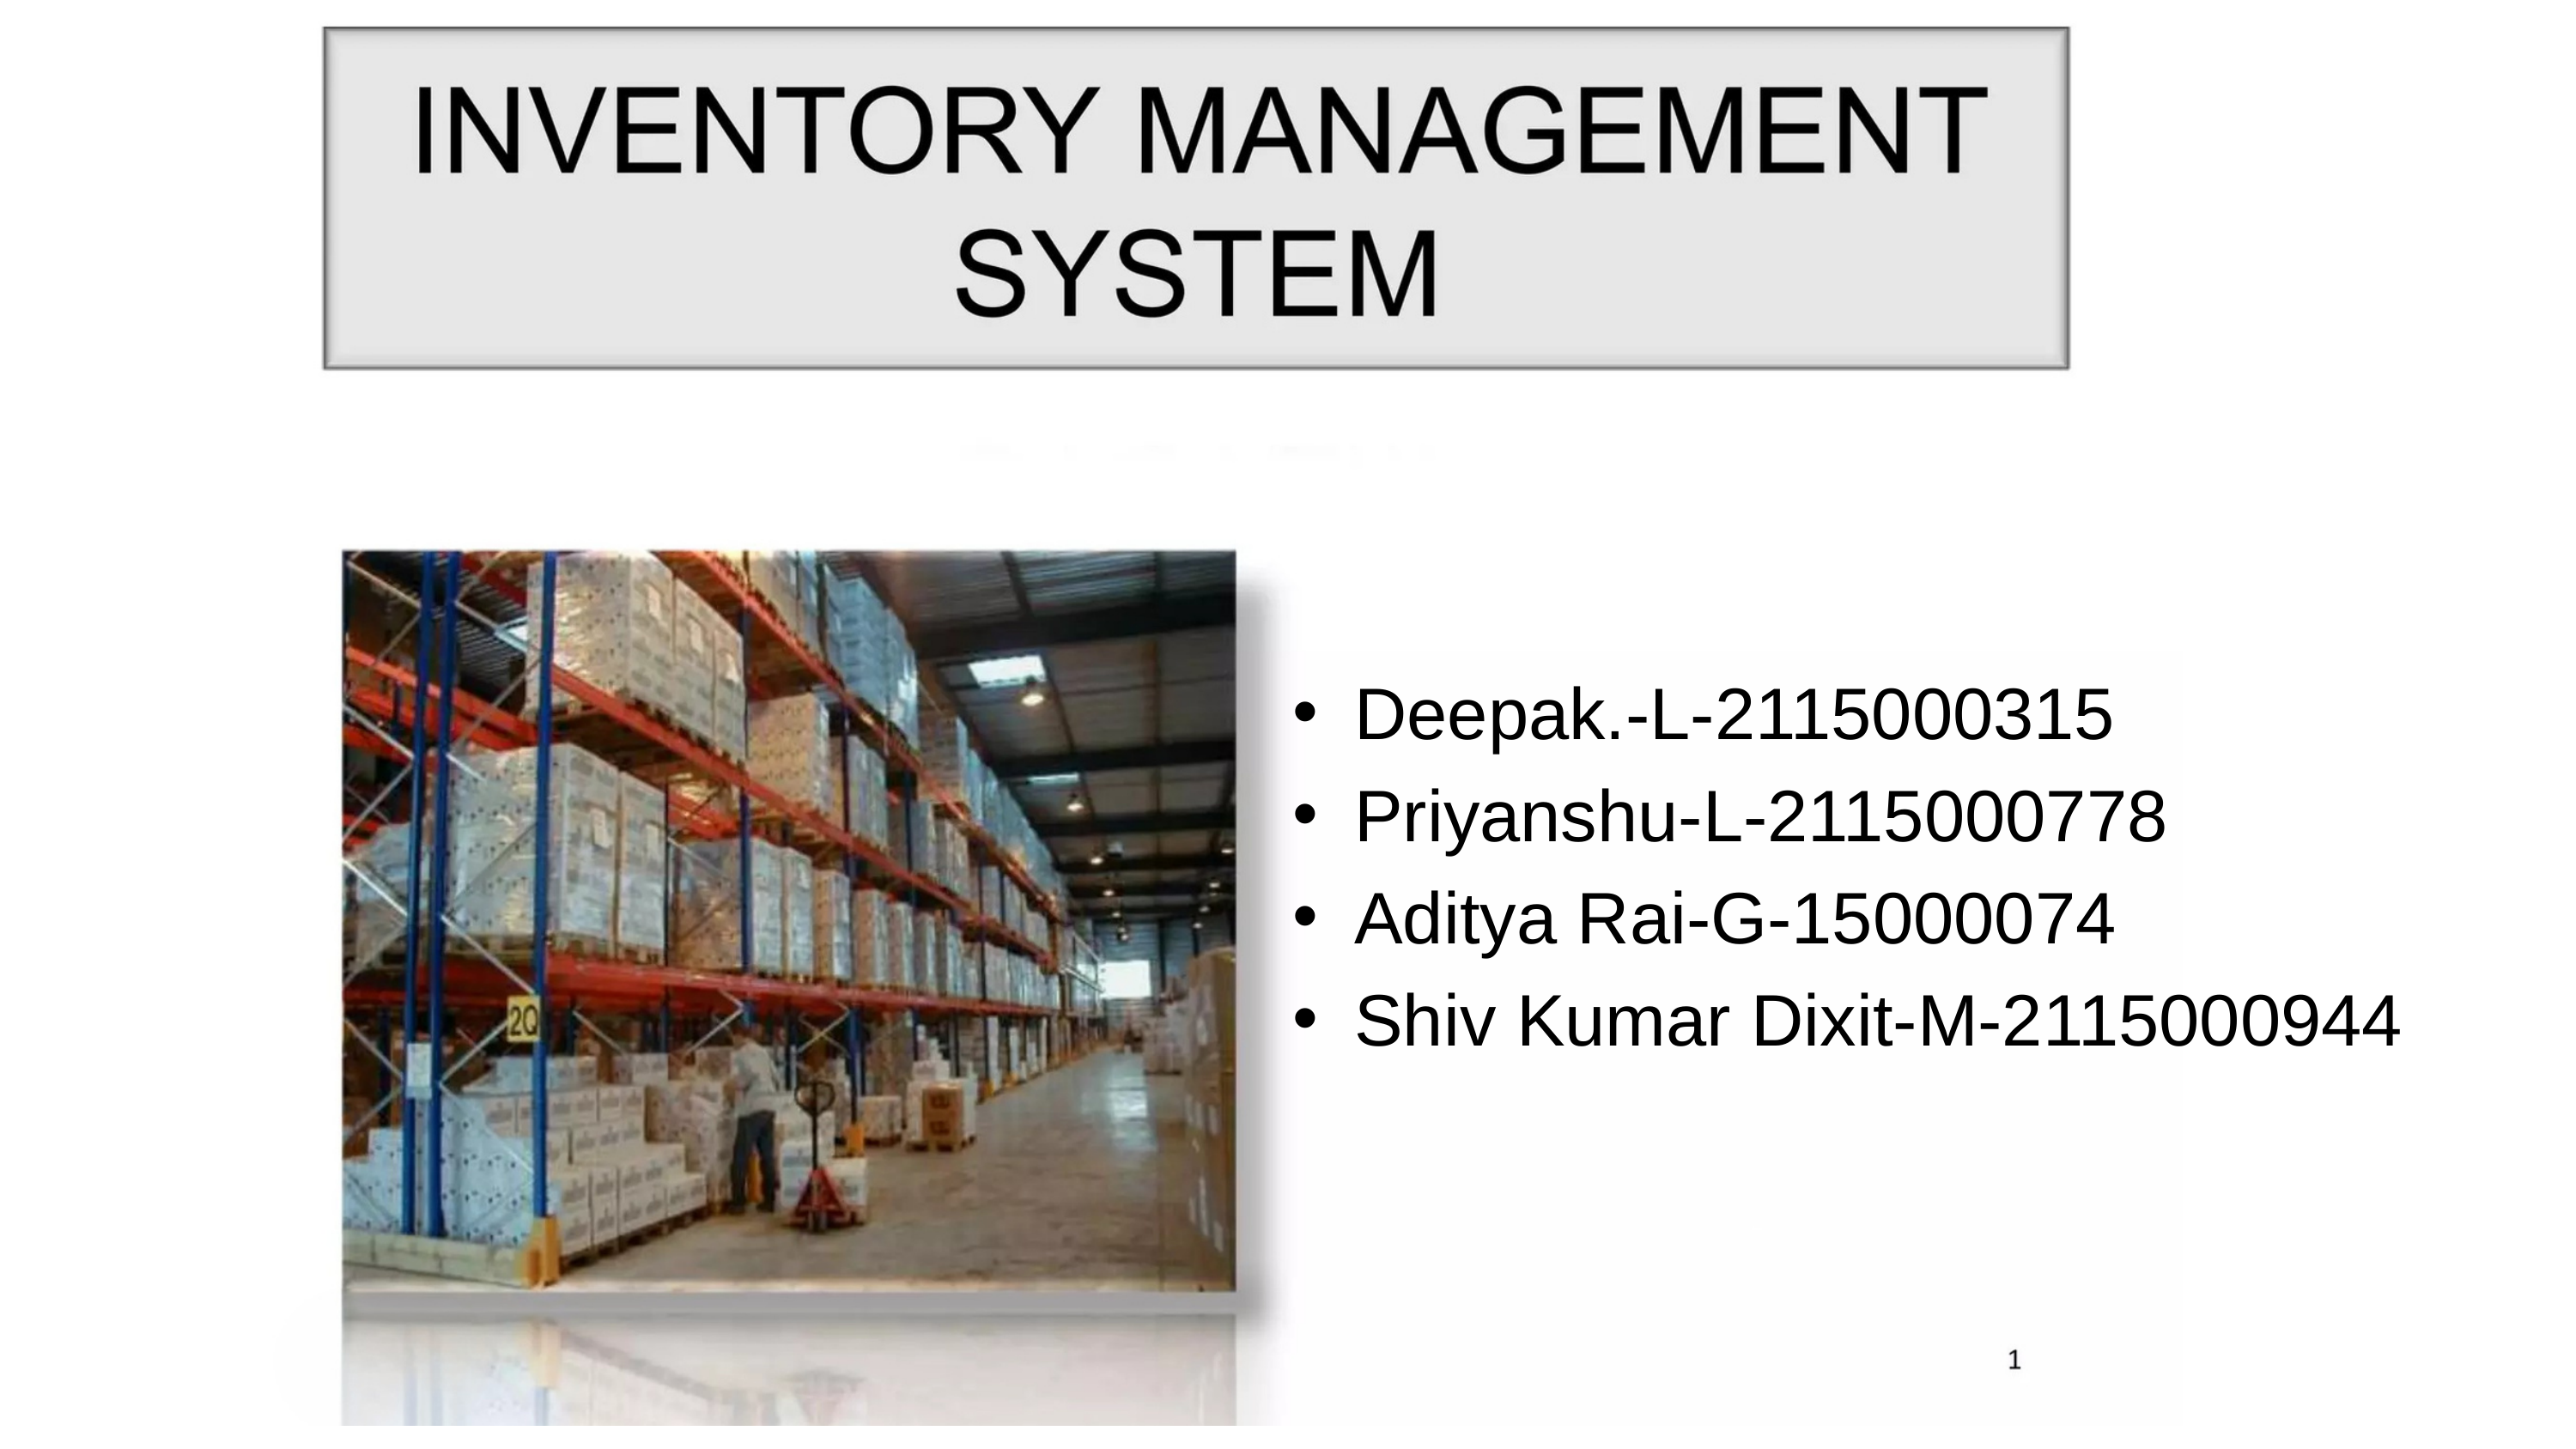

Deepak.-L-2115000315
Priyanshu-L-2115000778
Aditya Rai-G-15000074
Shiv Kumar Dixit-M-2115000944